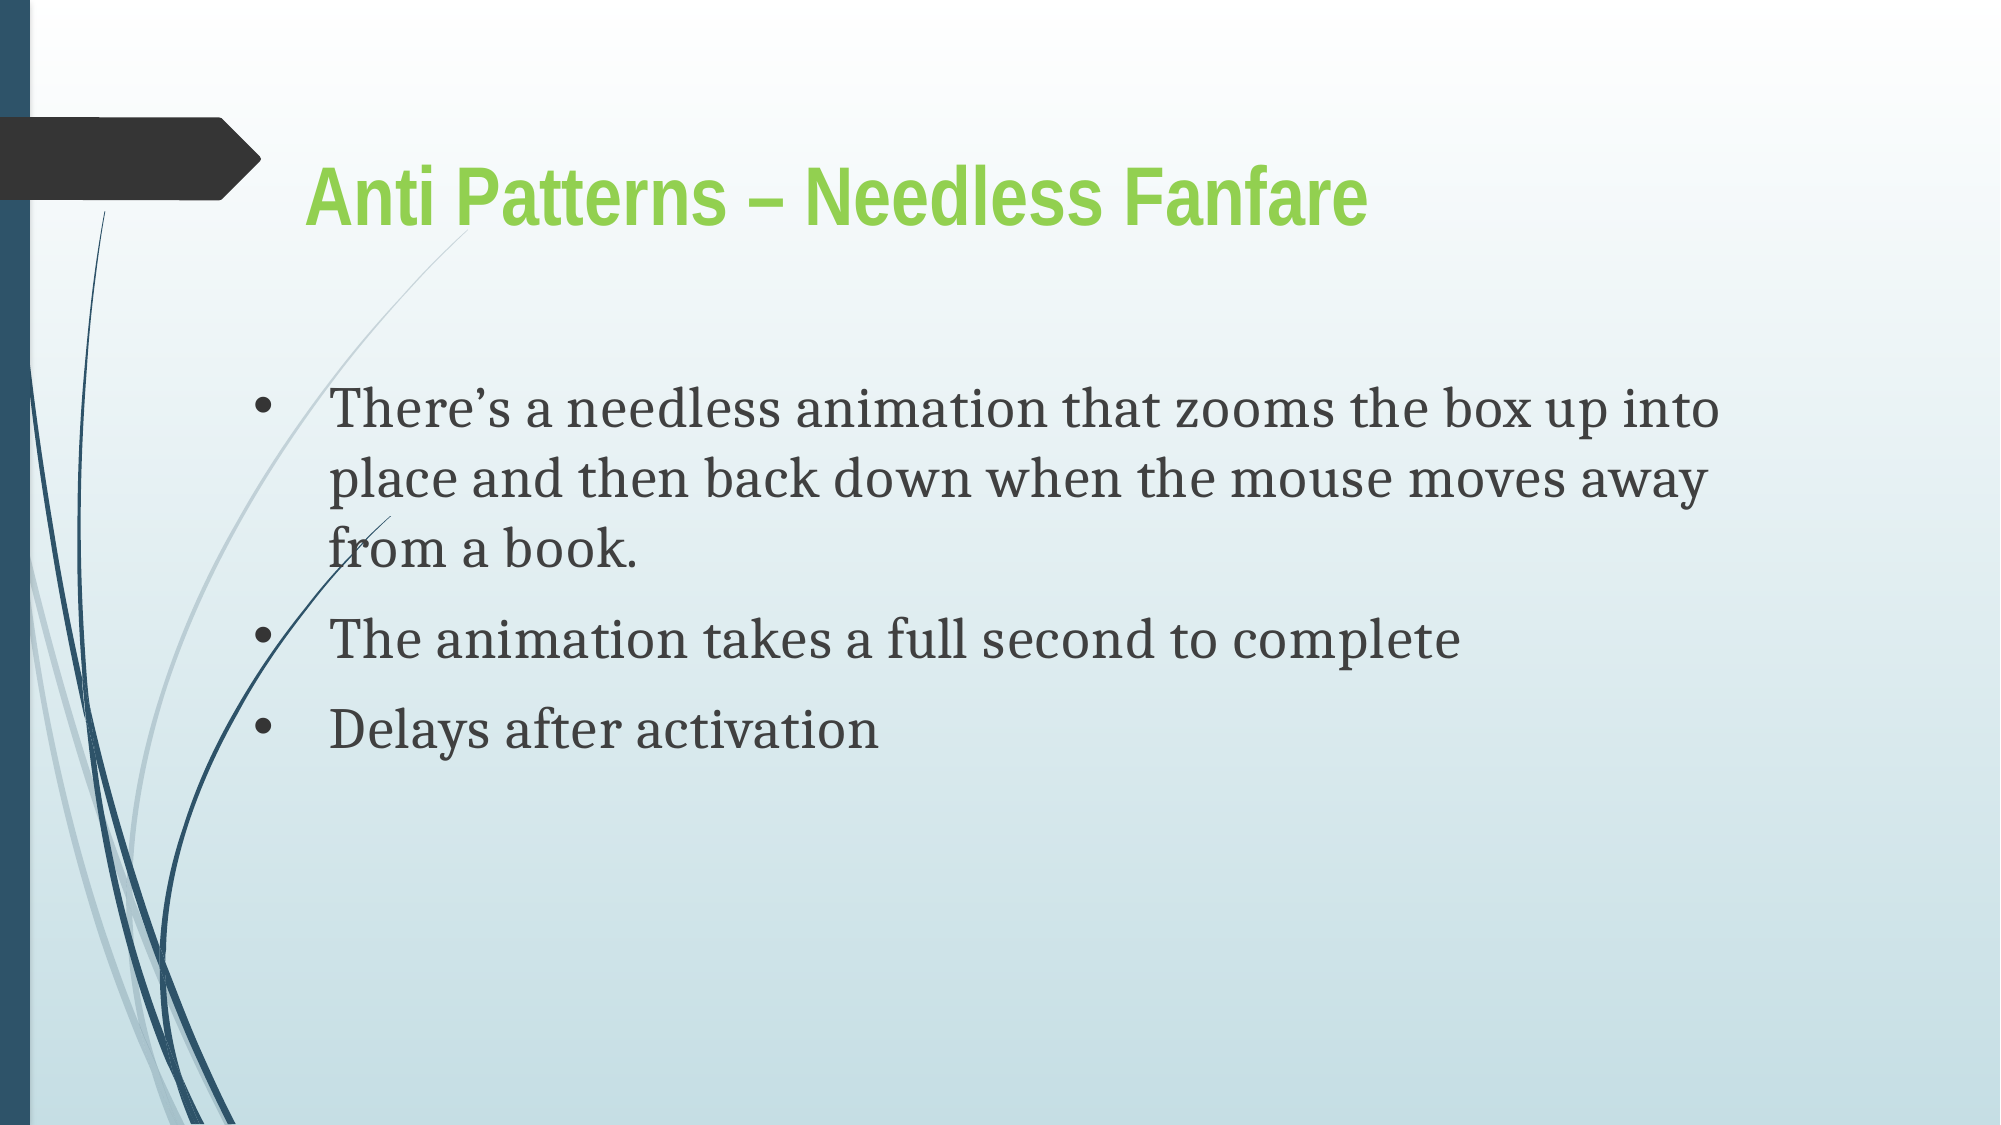

Anti Patterns – Needless Fanfare
There’s a needless animation that zooms the box up into place and then back down when the mouse moves away from a book.
The animation takes a full second to complete
Delays after activation